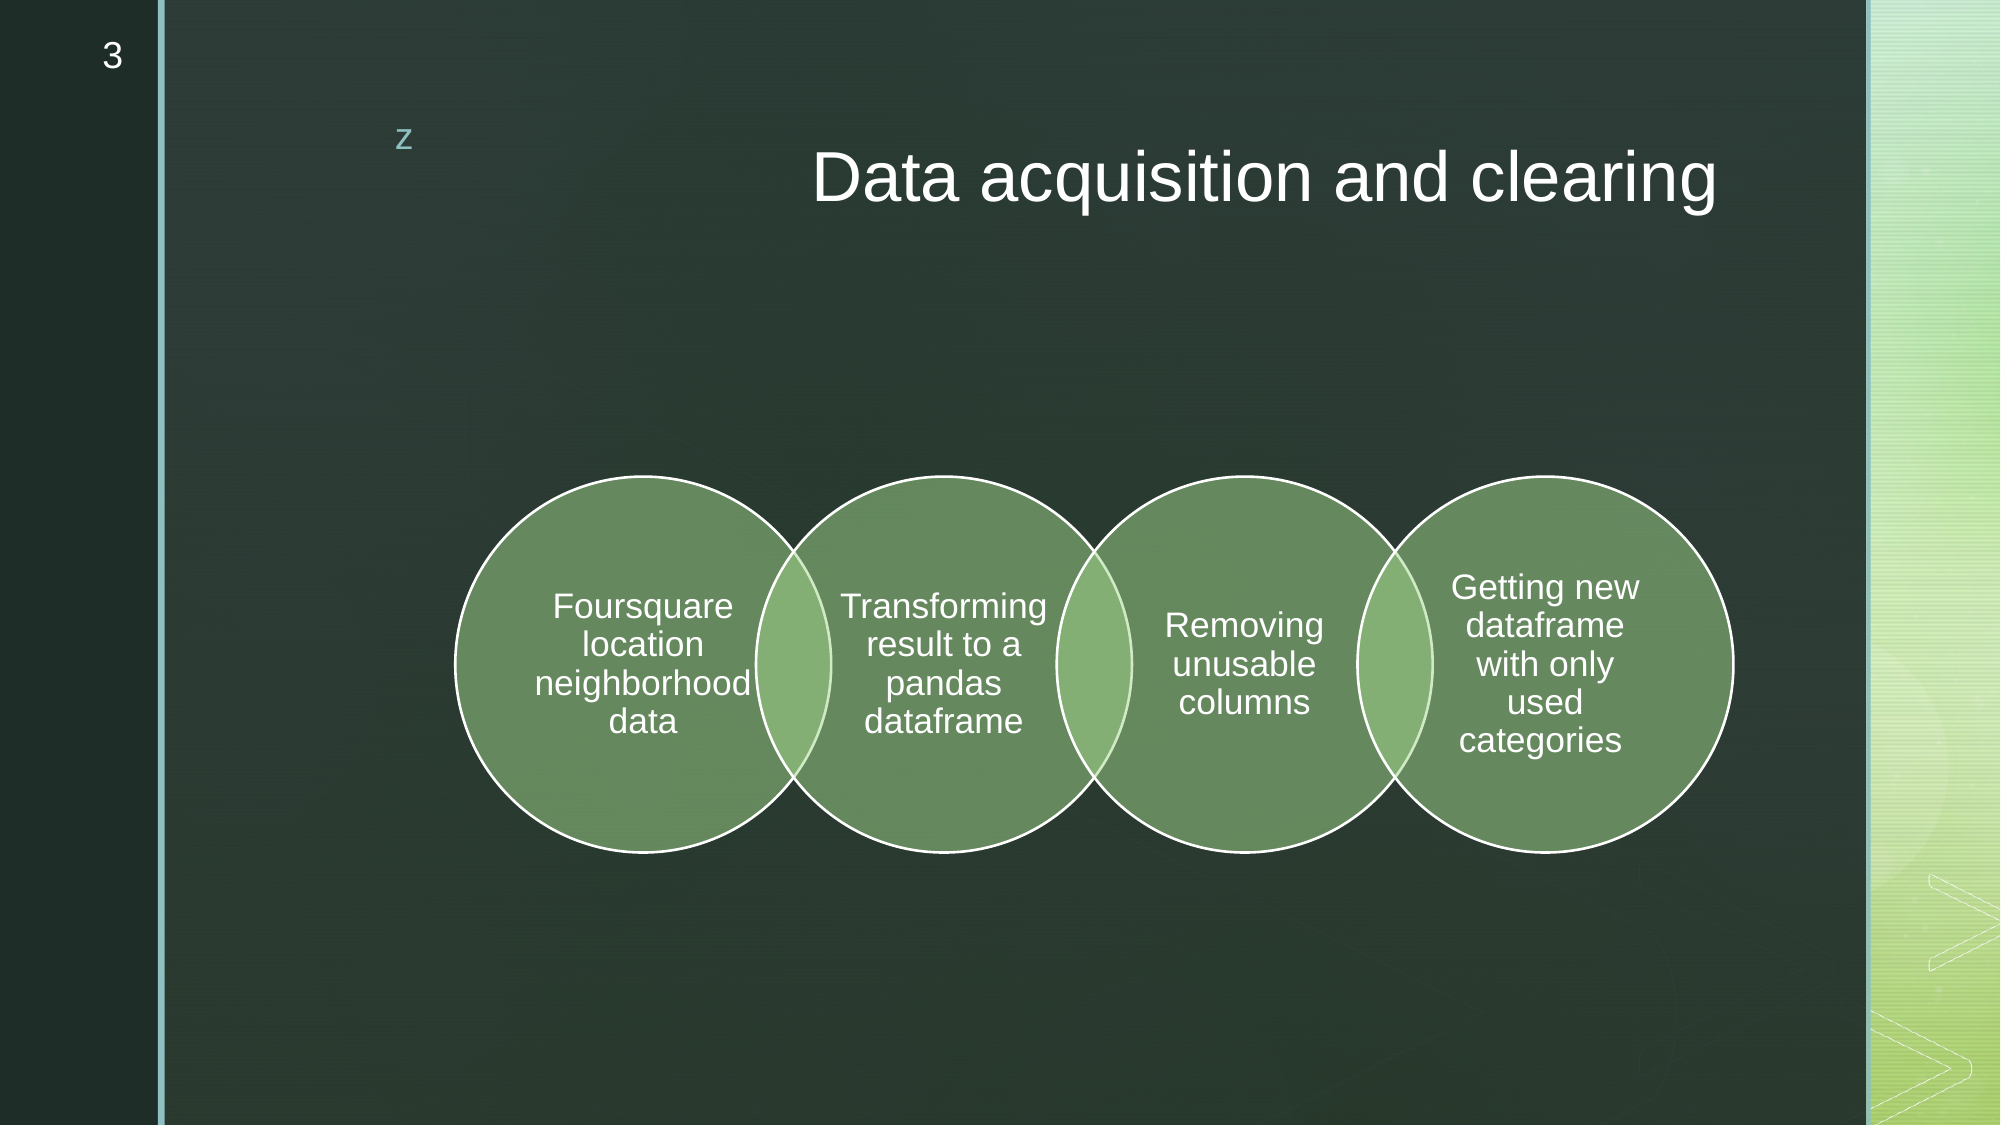

3
# Data acquisition and clearing
Foursquare location neighborhood data
Transforming result to a pandas dataframe
Removing unusable columns
Getting new dataframe with only used categories